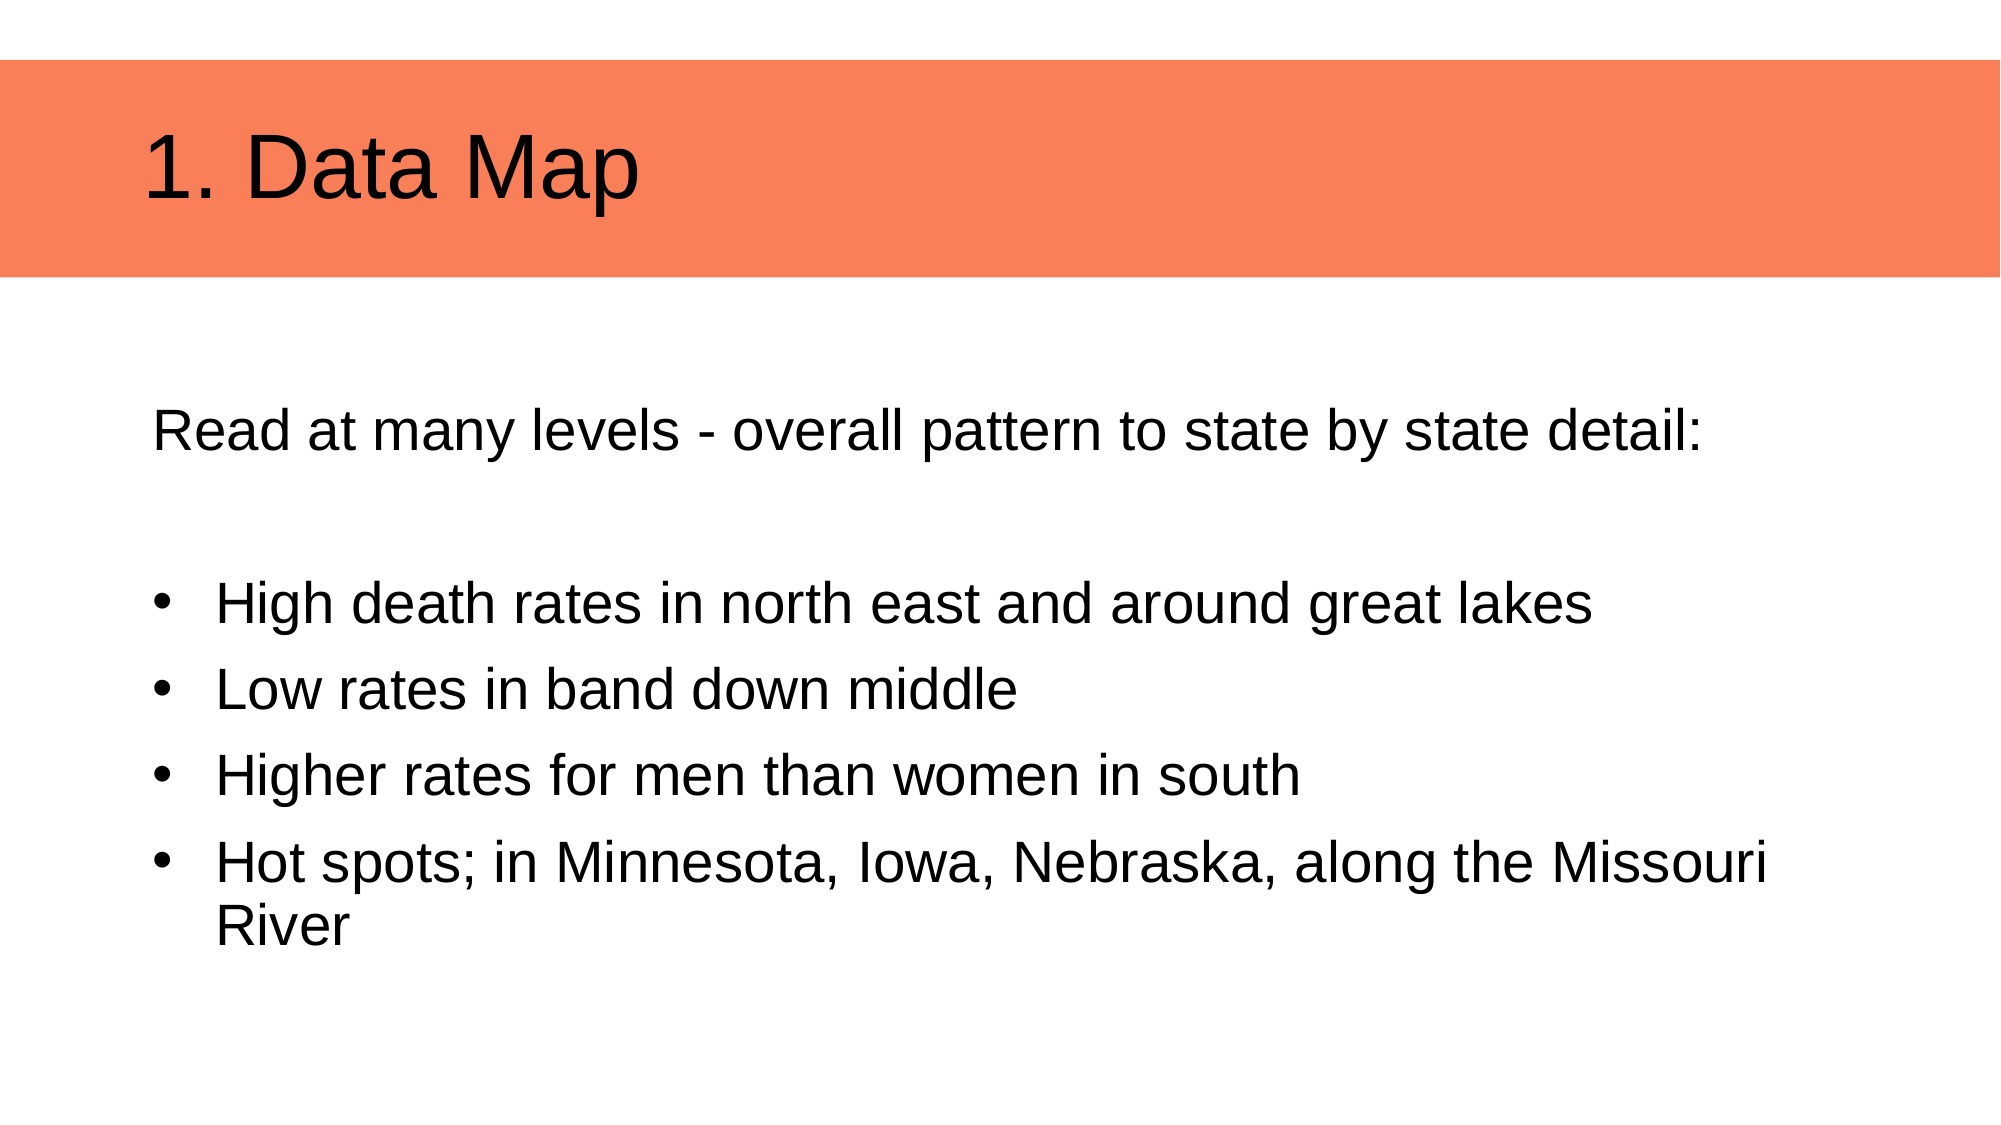

# 1. Data Map

Read at many levels - overall pattern to state by state detail:

High death rates in north east and around great lakes
Low rates in band down middle
Higher rates for men than women in south
Hot spots; in Minnesota, Iowa, Nebraska, along the Missouri River